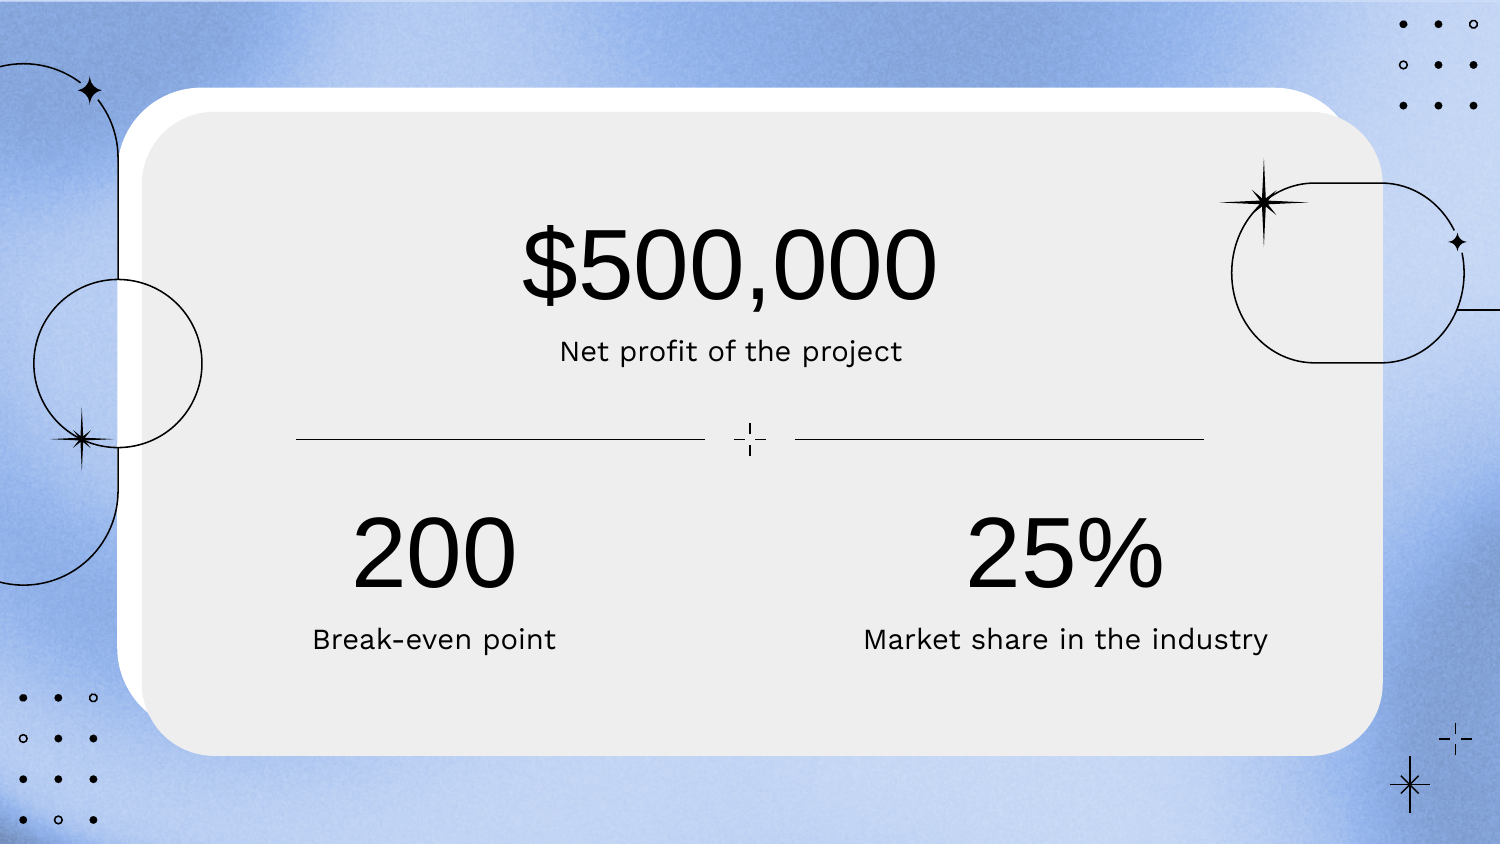

# $500,000
Net profit of the project

200
25%
Break-even point
Market share in the industry